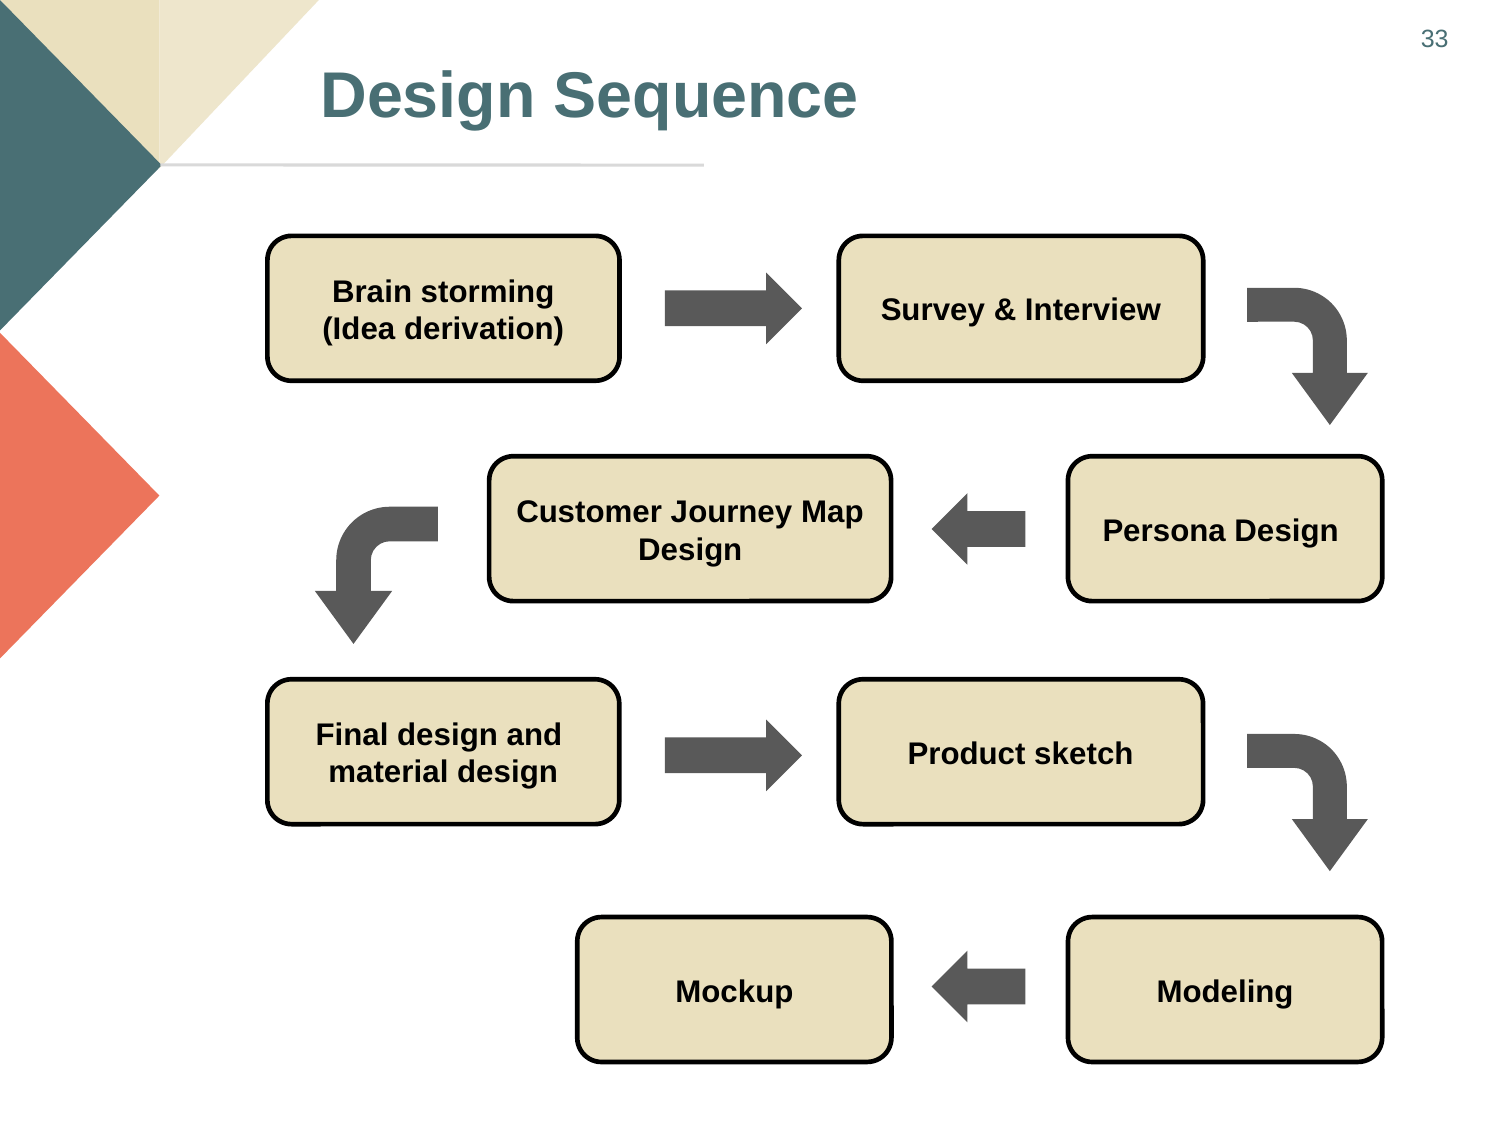

33
Design Sequence
Survey & Interview
Brain storming
(Idea derivation)

Customer Journey Map Design
Persona Design

Final design and
material design
Product sketch

Mockup
Modeling